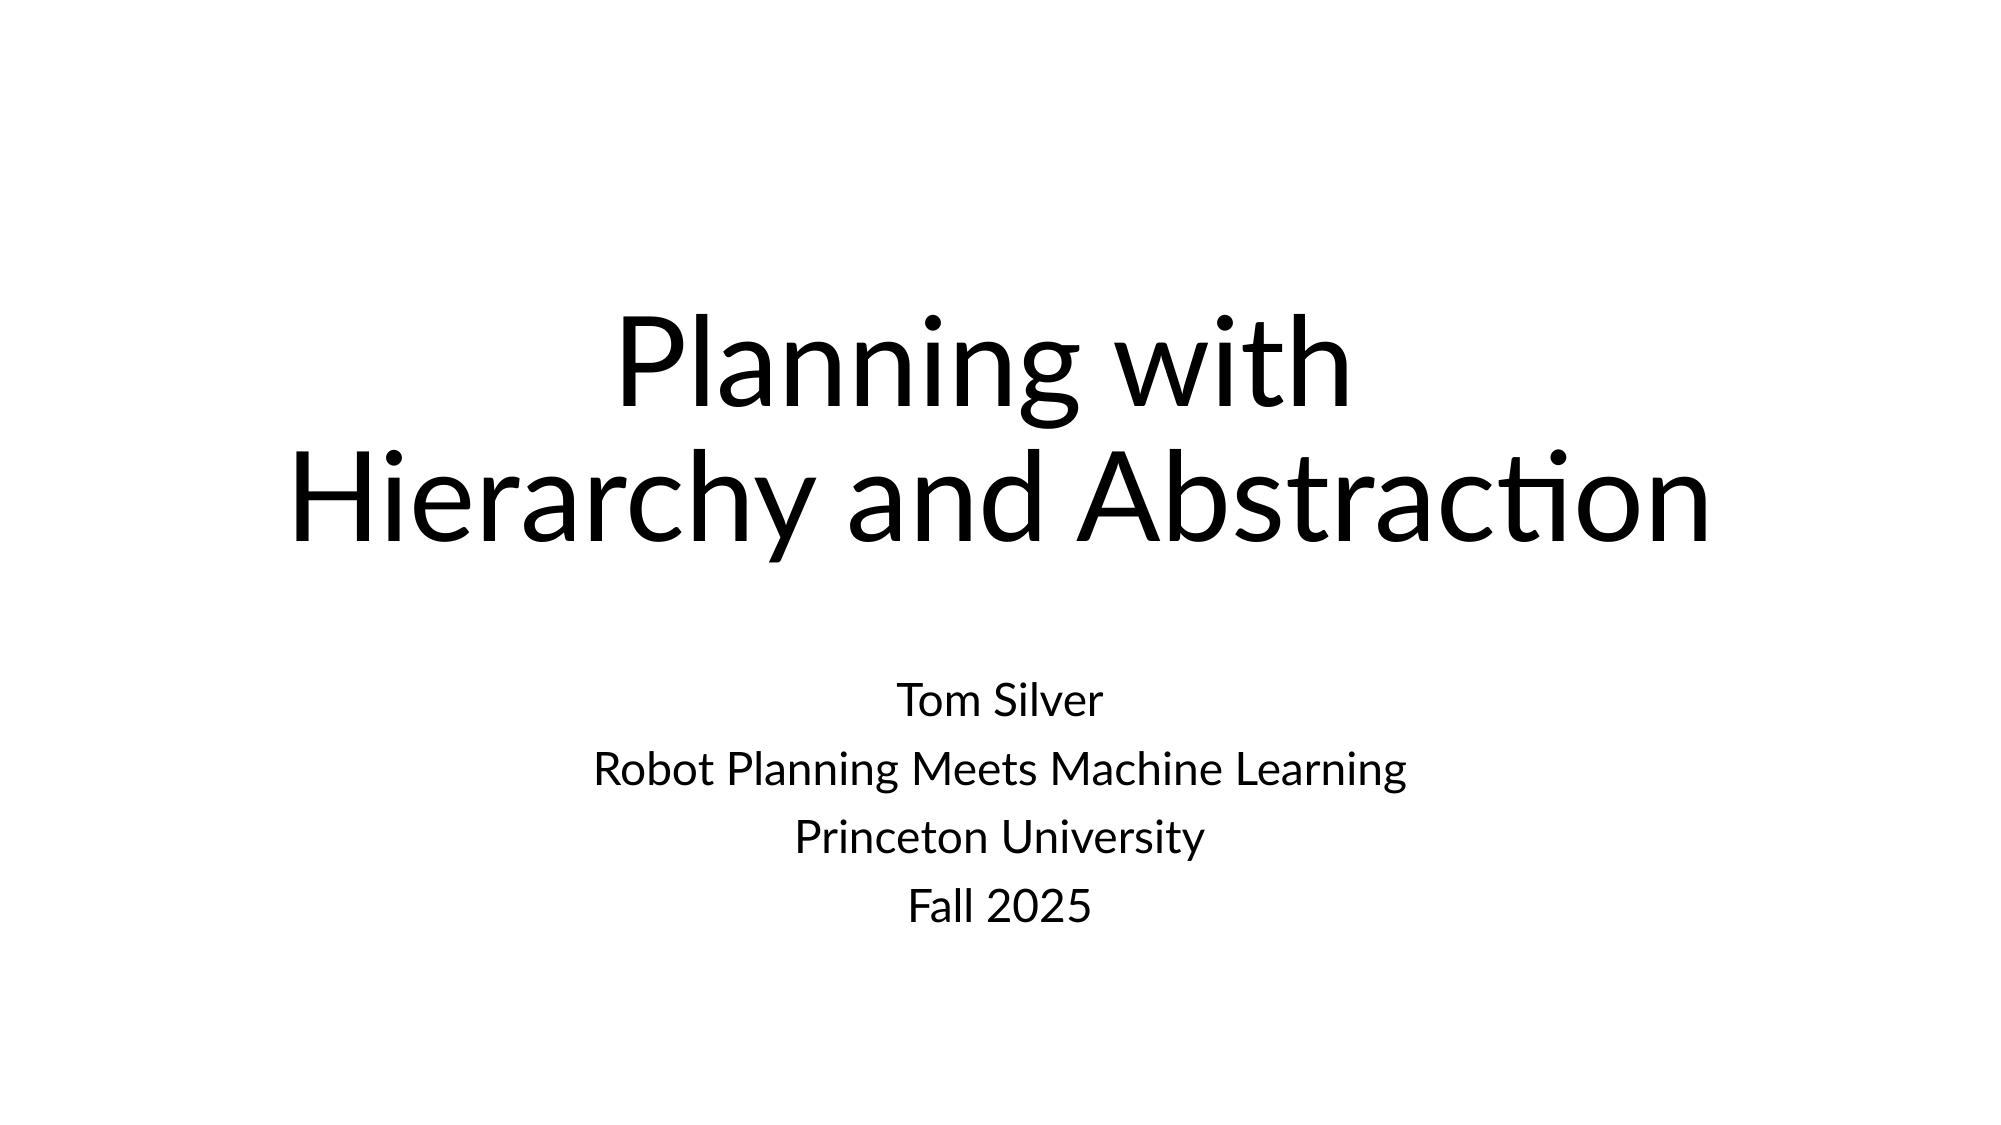

# Planning with Hierarchy and Abstraction
Tom Silver
Robot Planning Meets Machine Learning
Princeton University
Fall 2025